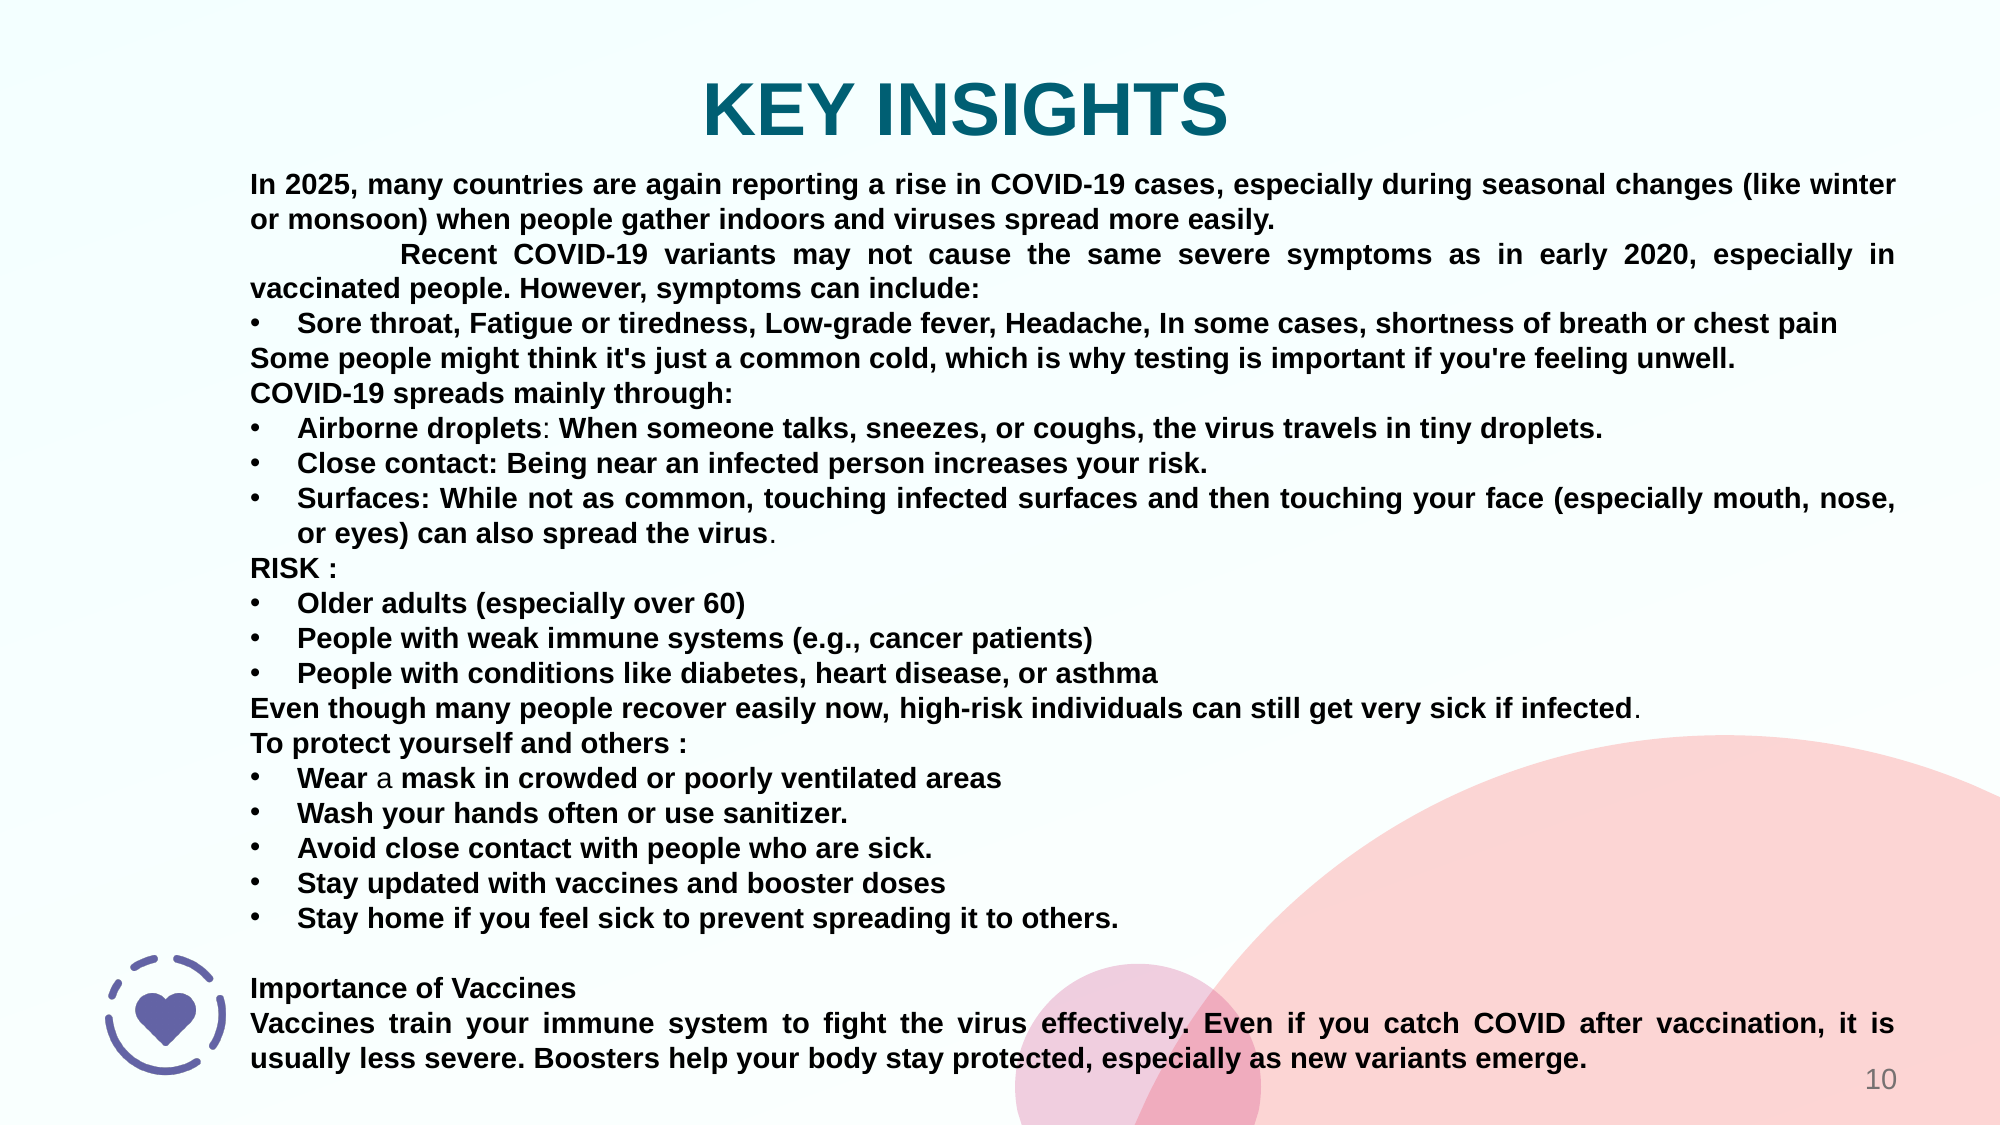

# KEY INSIGHTS
In 2025, many countries are again reporting a rise in COVID-19 cases, especially during seasonal changes (like winter or monsoon) when people gather indoors and viruses spread more easily.
	Recent COVID-19 variants may not cause the same severe symptoms as in early 2020, especially in vaccinated people. However, symptoms can include:
Sore throat, Fatigue or tiredness, Low-grade fever, Headache, In some cases, shortness of breath or chest pain
Some people might think it's just a common cold, which is why testing is important if you're feeling unwell.
COVID-19 spreads mainly through:
Airborne droplets: When someone talks, sneezes, or coughs, the virus travels in tiny droplets.
Close contact: Being near an infected person increases your risk.
Surfaces: While not as common, touching infected surfaces and then touching your face (especially mouth, nose, or eyes) can also spread the virus.
RISK :
Older adults (especially over 60)
People with weak immune systems (e.g., cancer patients)
People with conditions like diabetes, heart disease, or asthma
Even though many people recover easily now, high-risk individuals can still get very sick if infected.
To protect yourself and others :
Wear a mask in crowded or poorly ventilated areas
Wash your hands often or use sanitizer.
Avoid close contact with people who are sick.
Stay updated with vaccines and booster doses
Stay home if you feel sick to prevent spreading it to others.

Importance of Vaccines
Vaccines train your immune system to fight the virus effectively. Even if you catch COVID after vaccination, it is usually less severe. Boosters help your body stay protected, especially as new variants emerge.

10